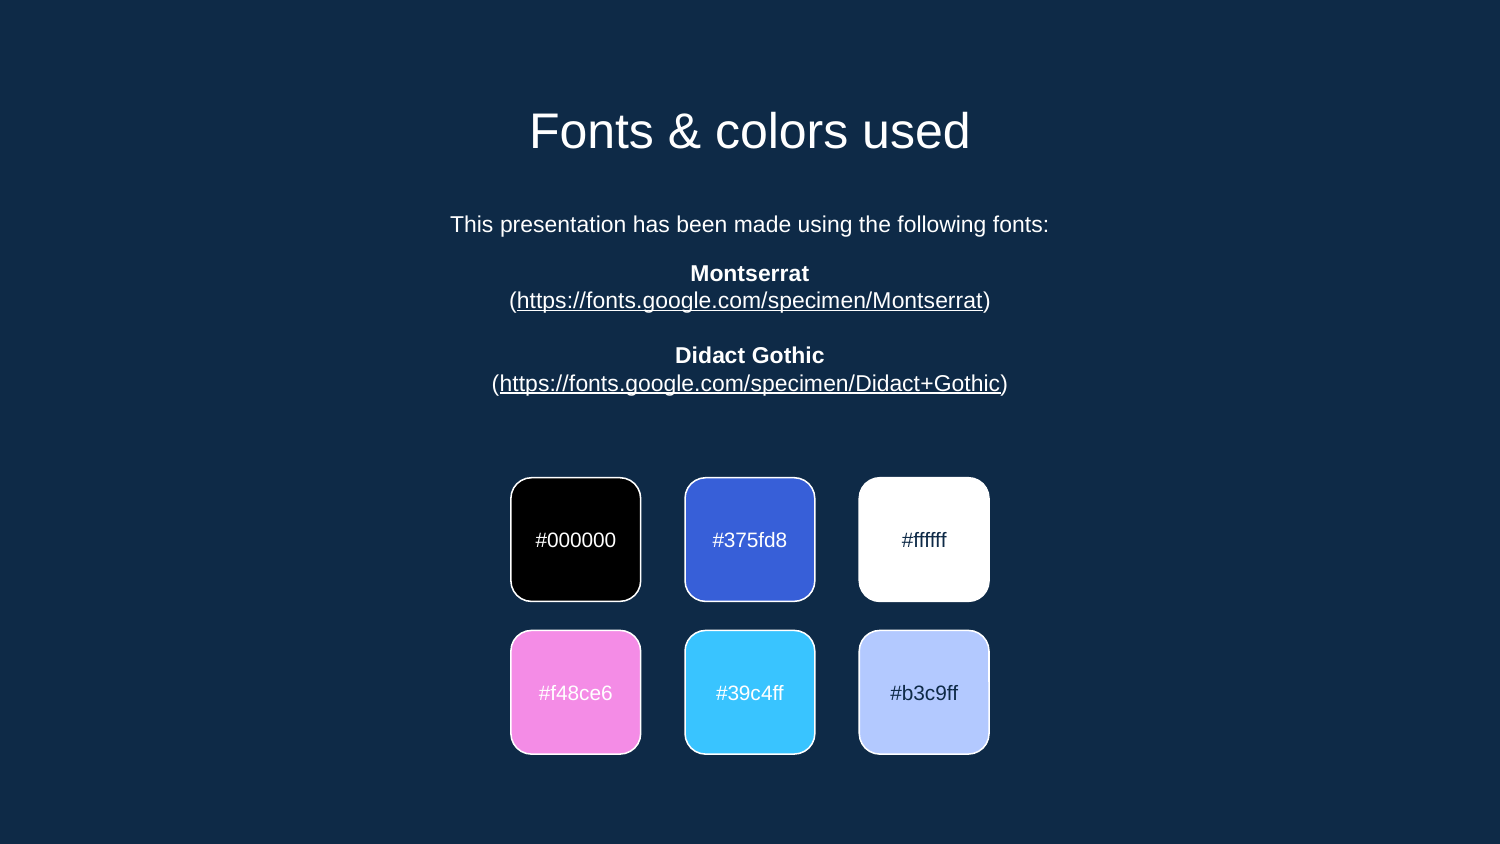

# Fonts & colors used
This presentation has been made using the following fonts:
Montserrat
(https://fonts.google.com/specimen/Montserrat)

Didact Gothic
(https://fonts.google.com/specimen/Didact+Gothic)

#000000
#375fd8
#ffffff

#f48ce6
#39c4ff
#b3c9ff